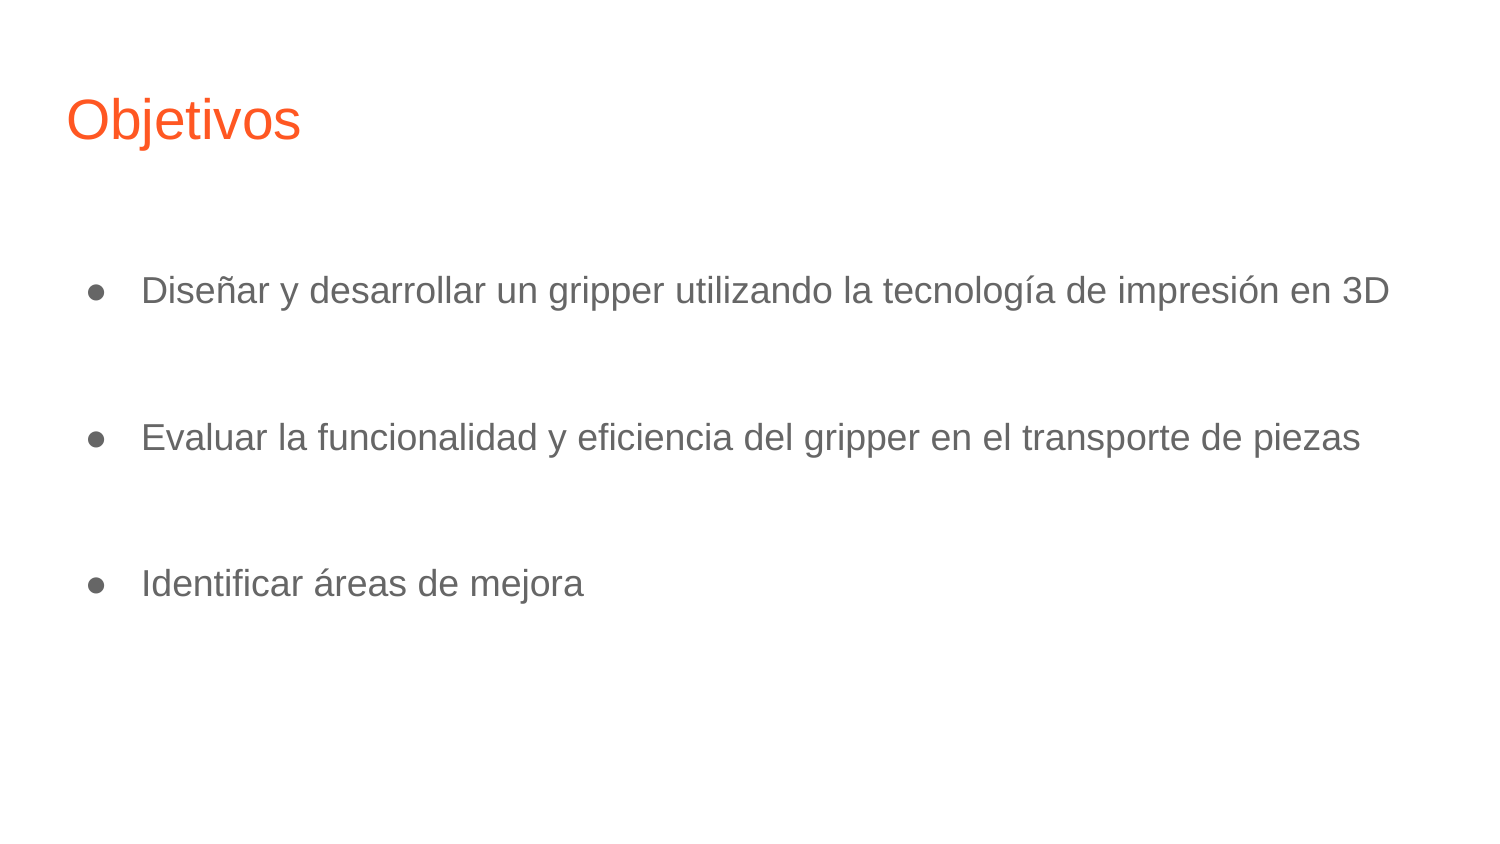

# Objetivos
Diseñar y desarrollar un gripper utilizando la tecnología de impresión en 3D

Evaluar la funcionalidad y eficiencia del gripper en el transporte de piezas

Identificar áreas de mejora